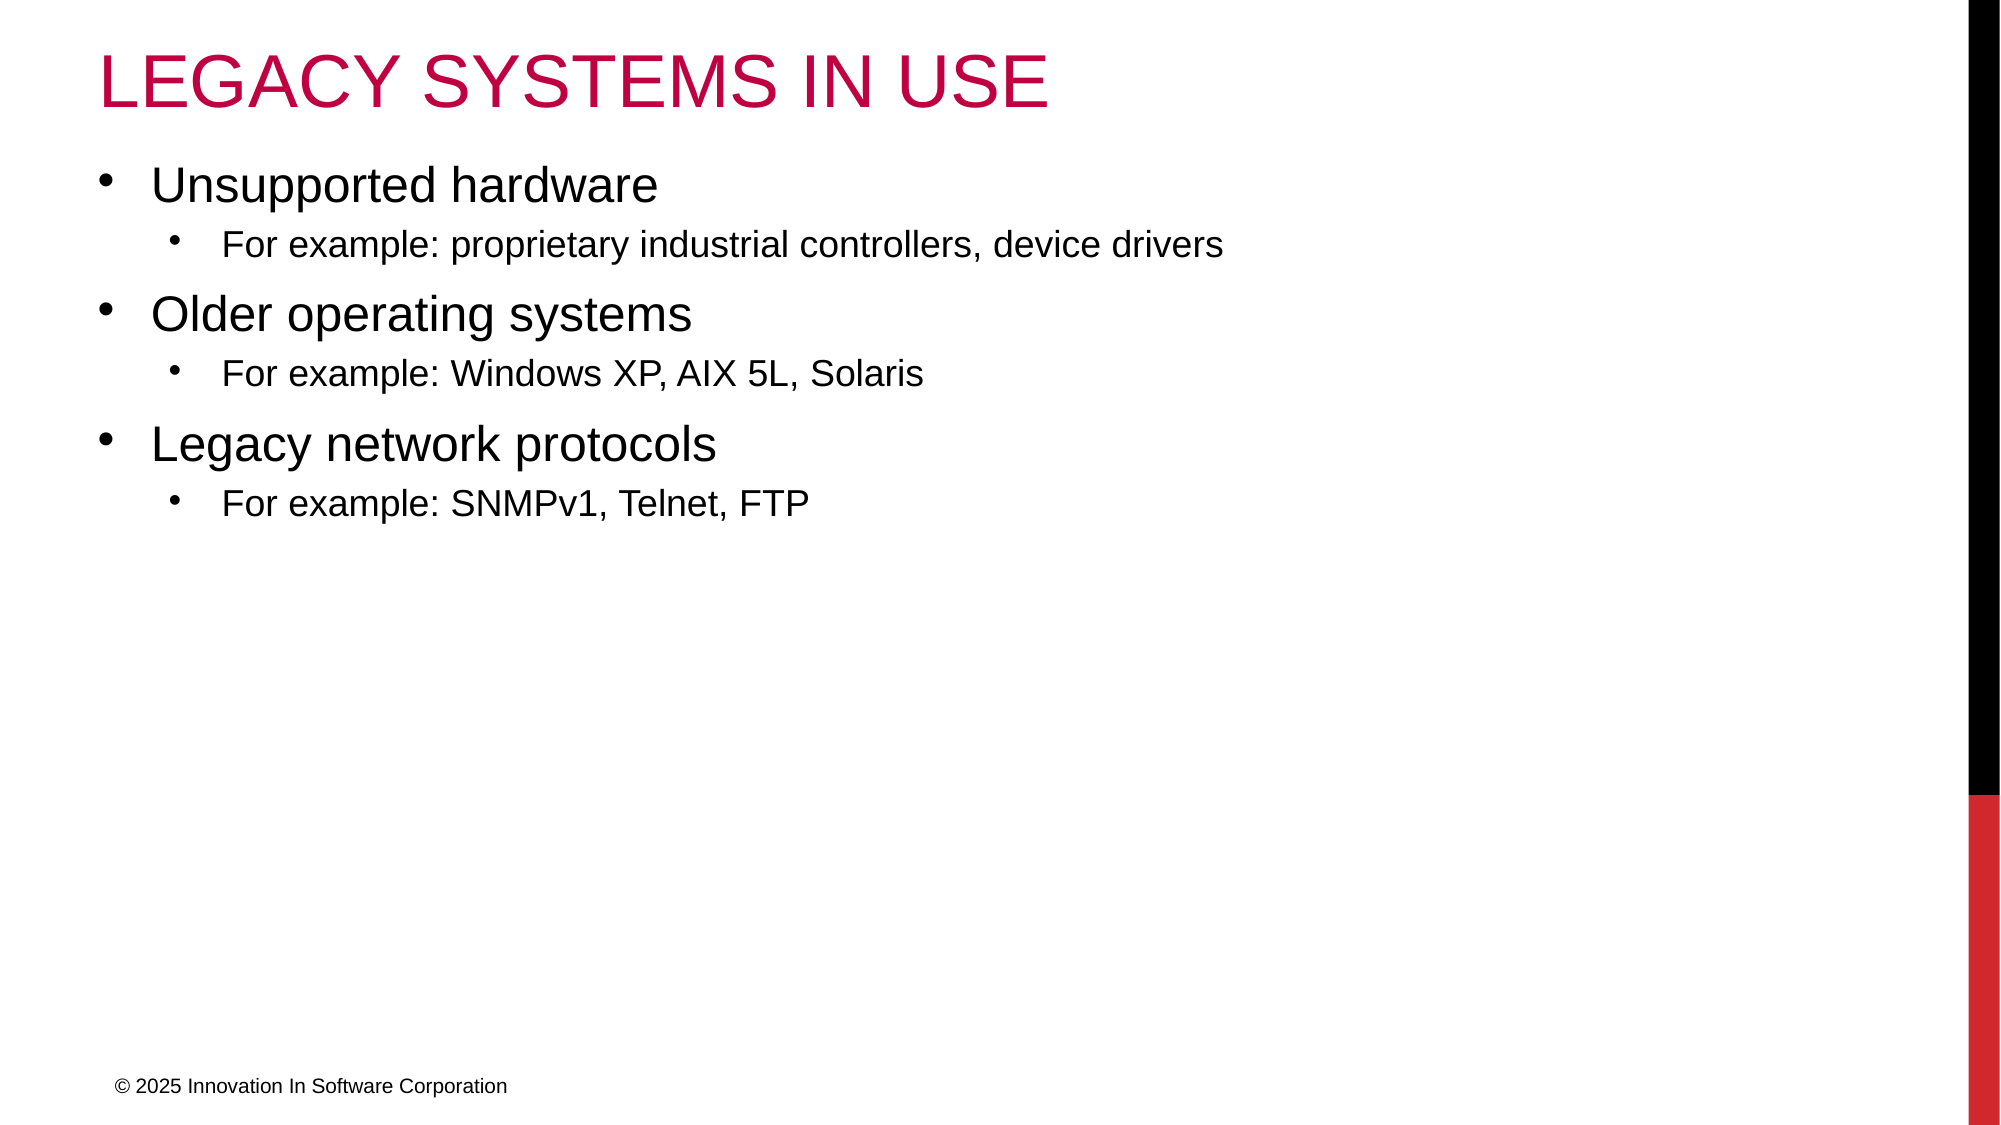

# Legacy systems in use
Unsupported hardware
For example: proprietary industrial controllers, device drivers
Older operating systems
For example: Windows XP, AIX 5L, Solaris
Legacy network protocols
For example: SNMPv1, Telnet, FTP

© 2025 Innovation In Software Corporation